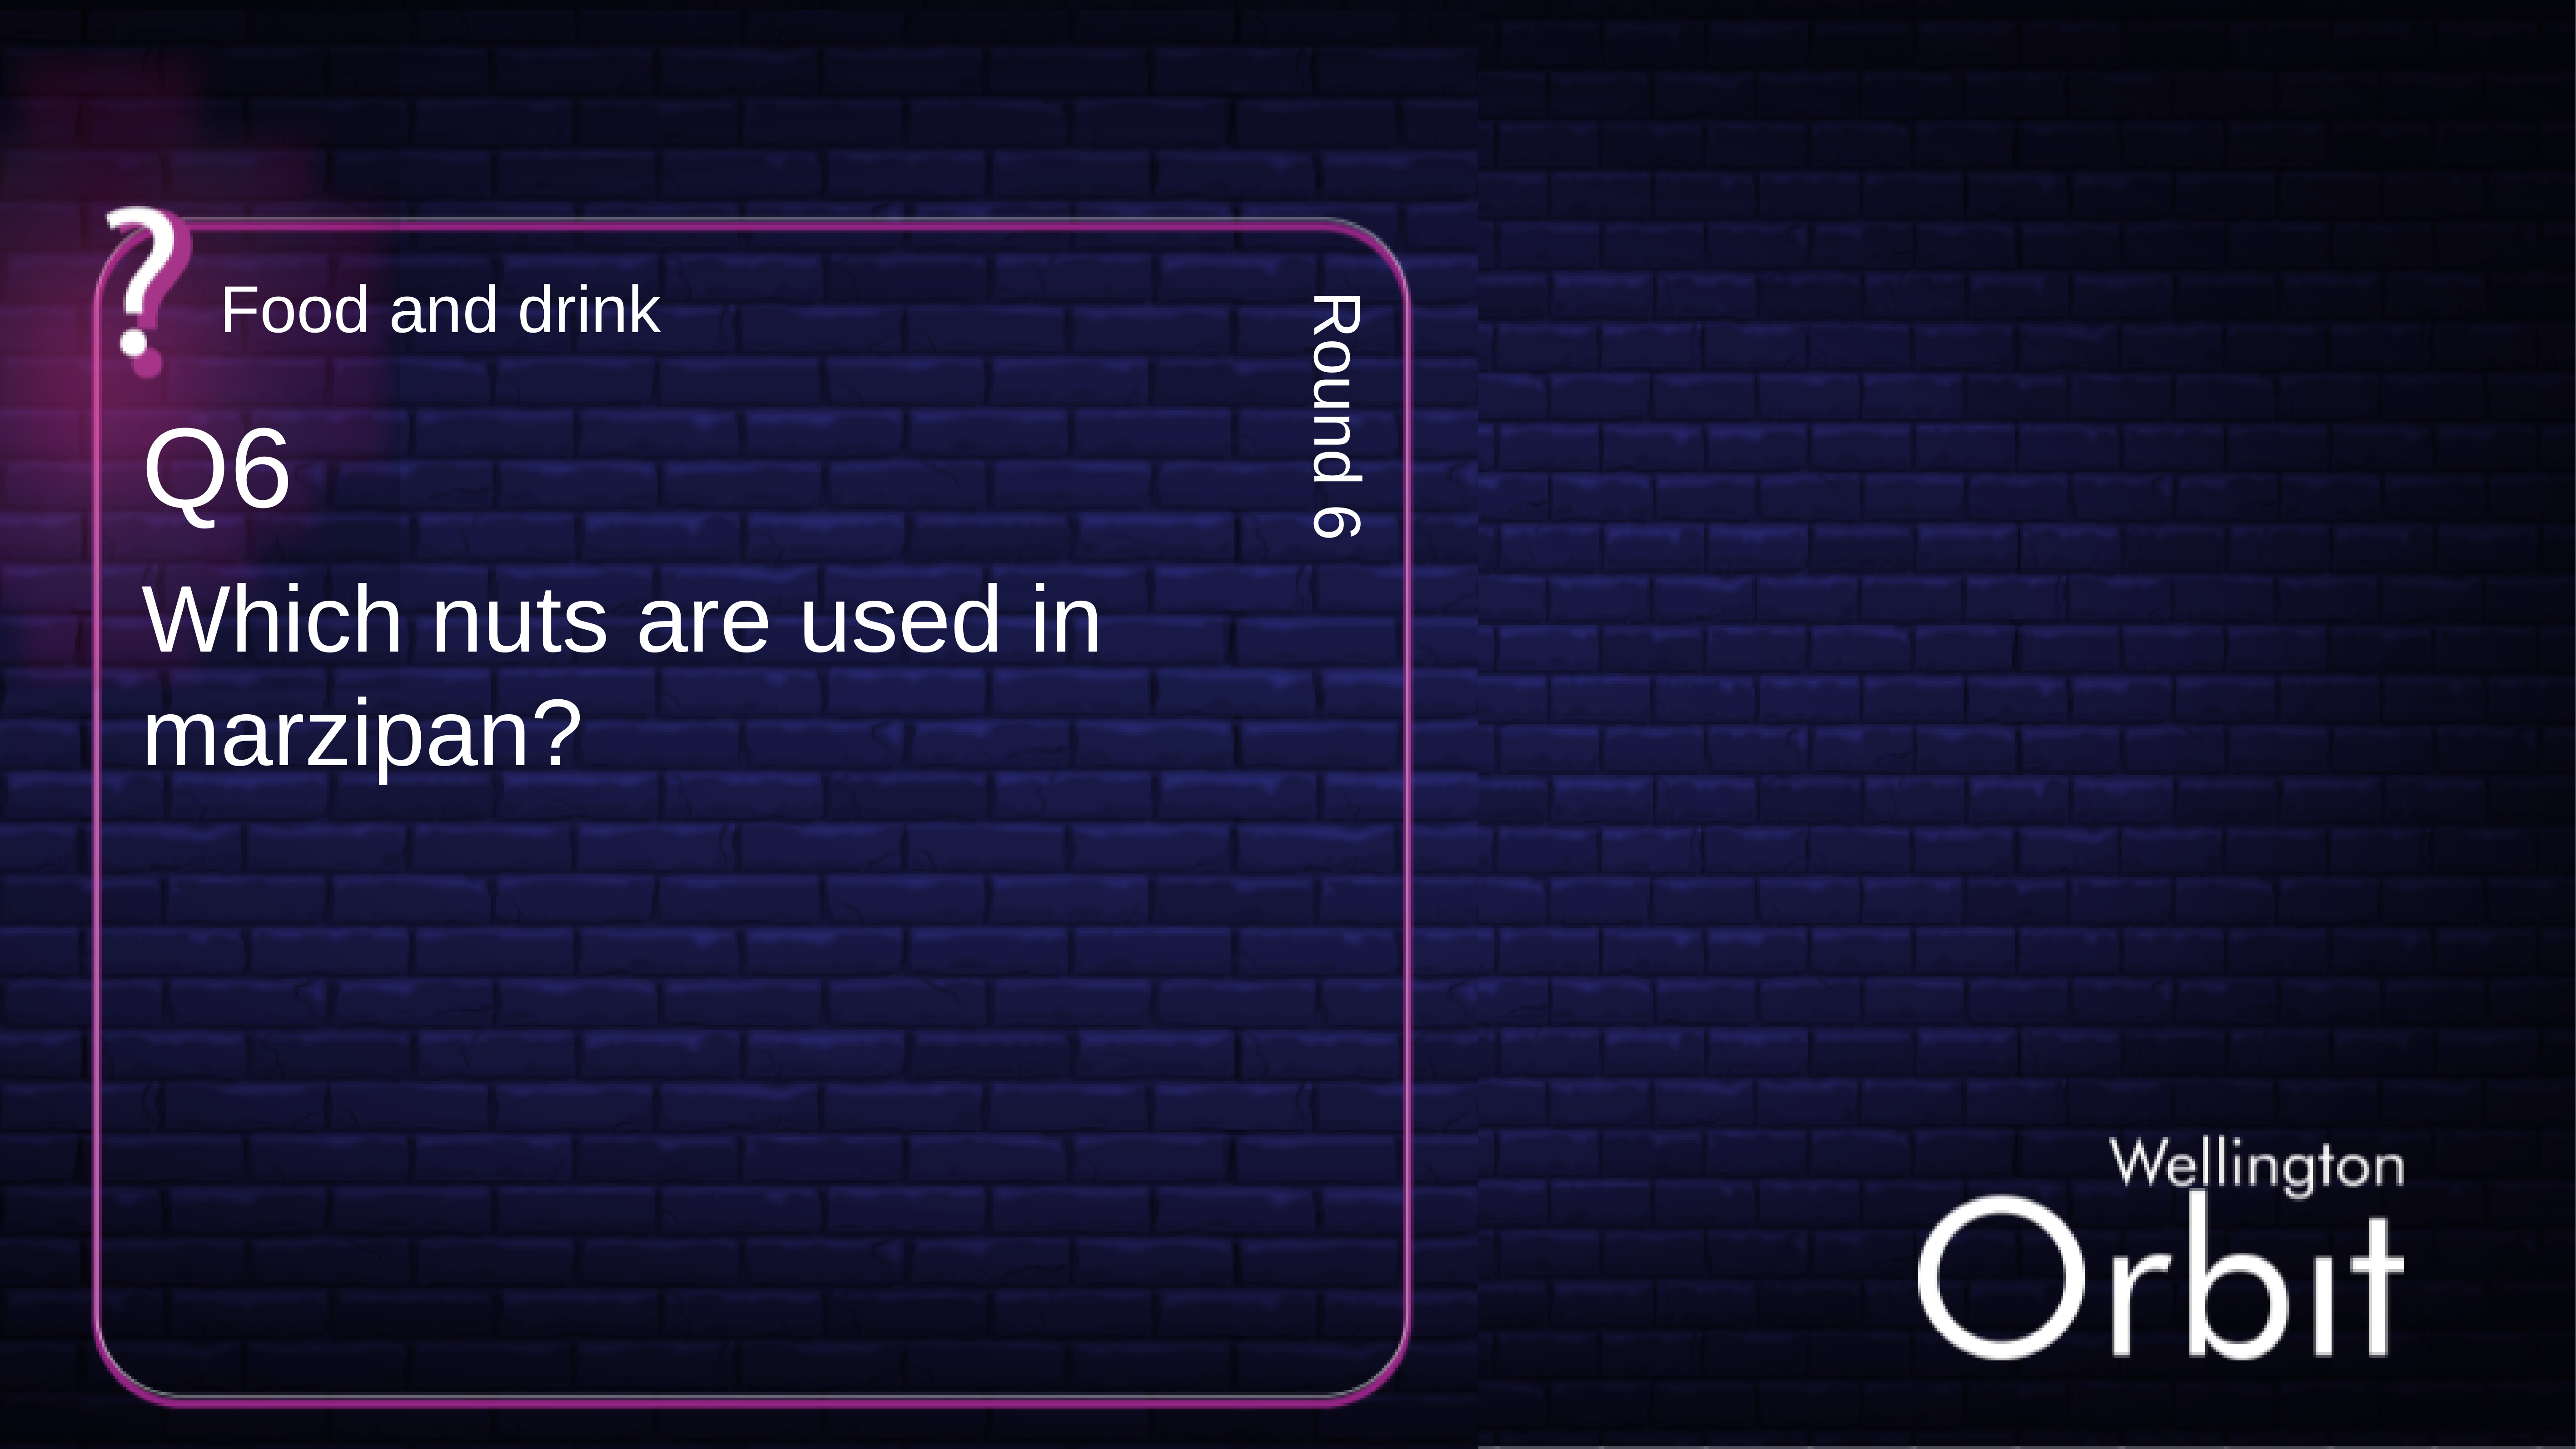

Food and drink
Q6
Round 6
Which nuts are used in marzipan?